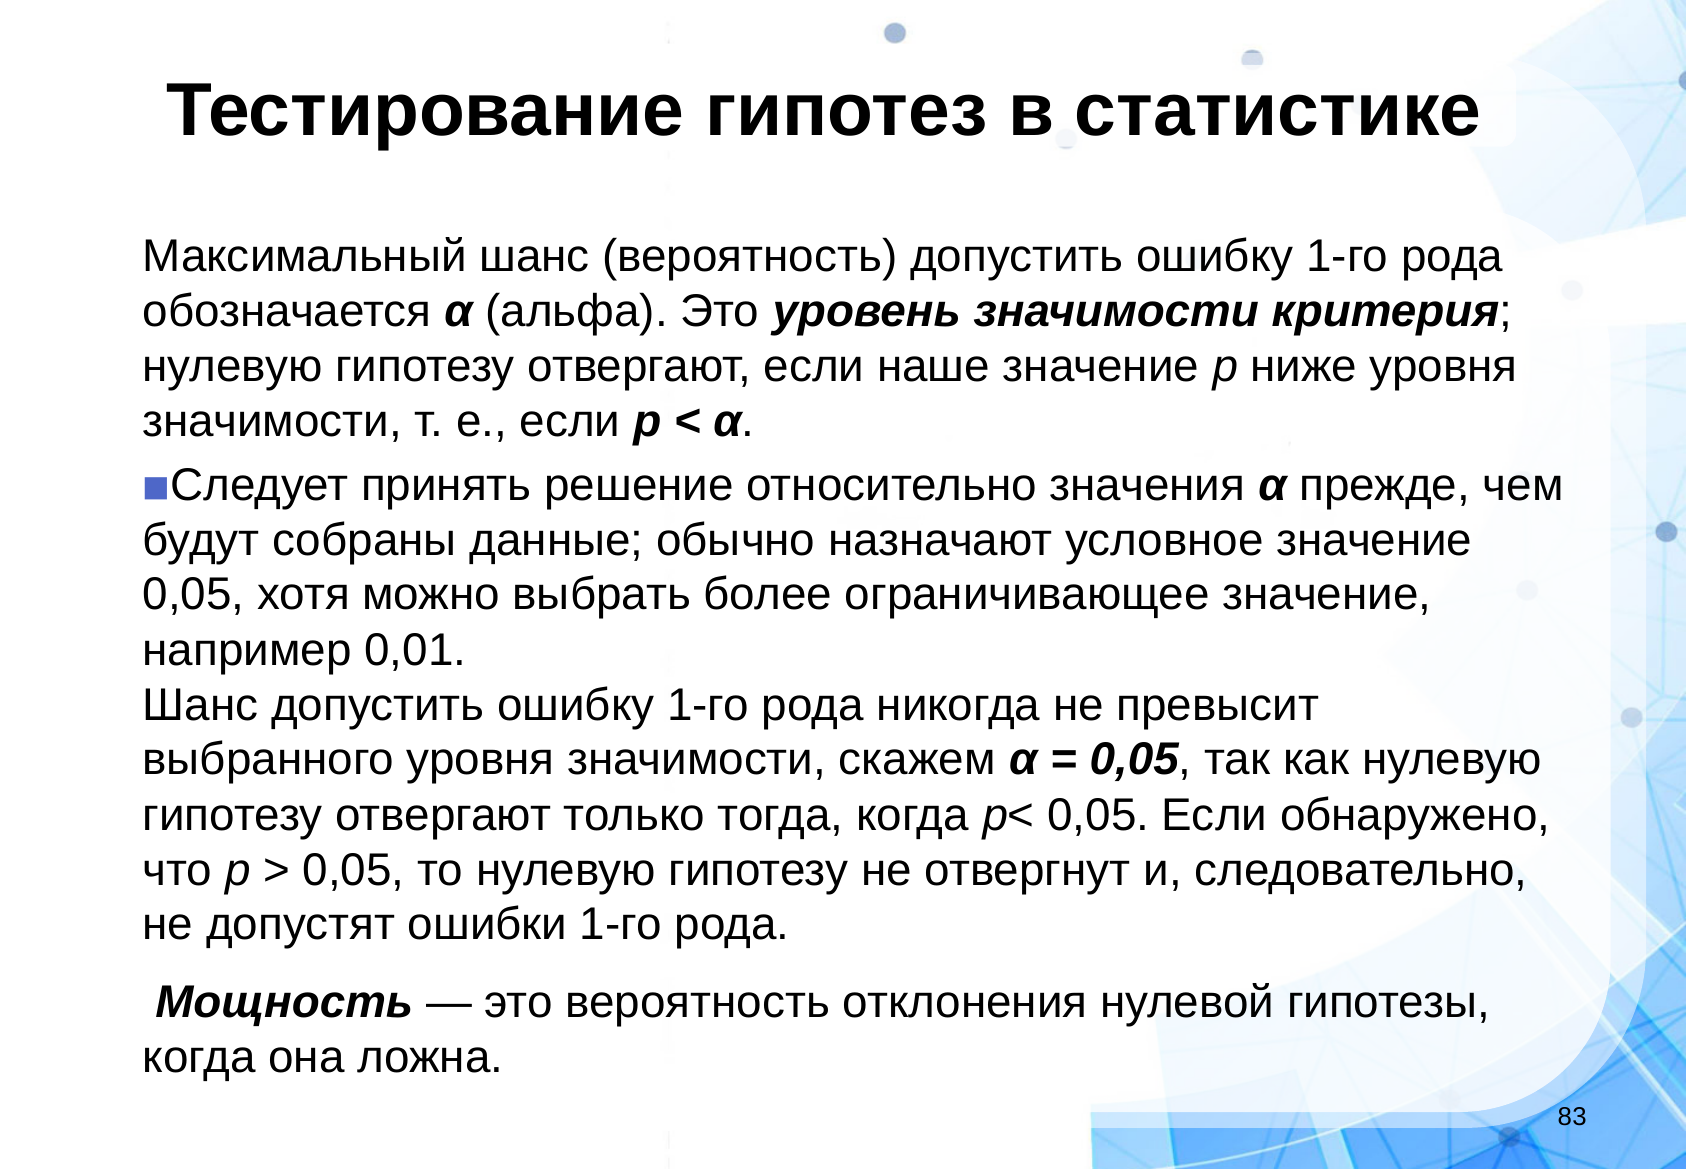

Тестирование гипотез в статистике

Максимальный шанс (вероятность) допустить ошибку 1-го рода обозначается α (альфа). Это уровень значимости критерия; нулевую гипотезу отвергают, если наше значение p ниже уровня значимости, т. е., если p < α.
Следует принять решение относительно значения α прежде, чем будут собраны данные; обычно назначают условное значение 0,05, хотя можно выбрать более ограничивающее значение, например 0,01.
Шанс допустить ошибку 1-го рода никогда не превысит выбранного уровня значимости, скажем α = 0,05, так как нулевую гипотезу отвергают только тогда, когда p< 0,05. Если обнаружено, что p > 0,05, то нулевую гипотезу не отвергнут и, следовательно, не допустят ошибки 1-го рода.
 Мощность — это вероятность отклонения нулевой гипотезы, когда она ложна.
83